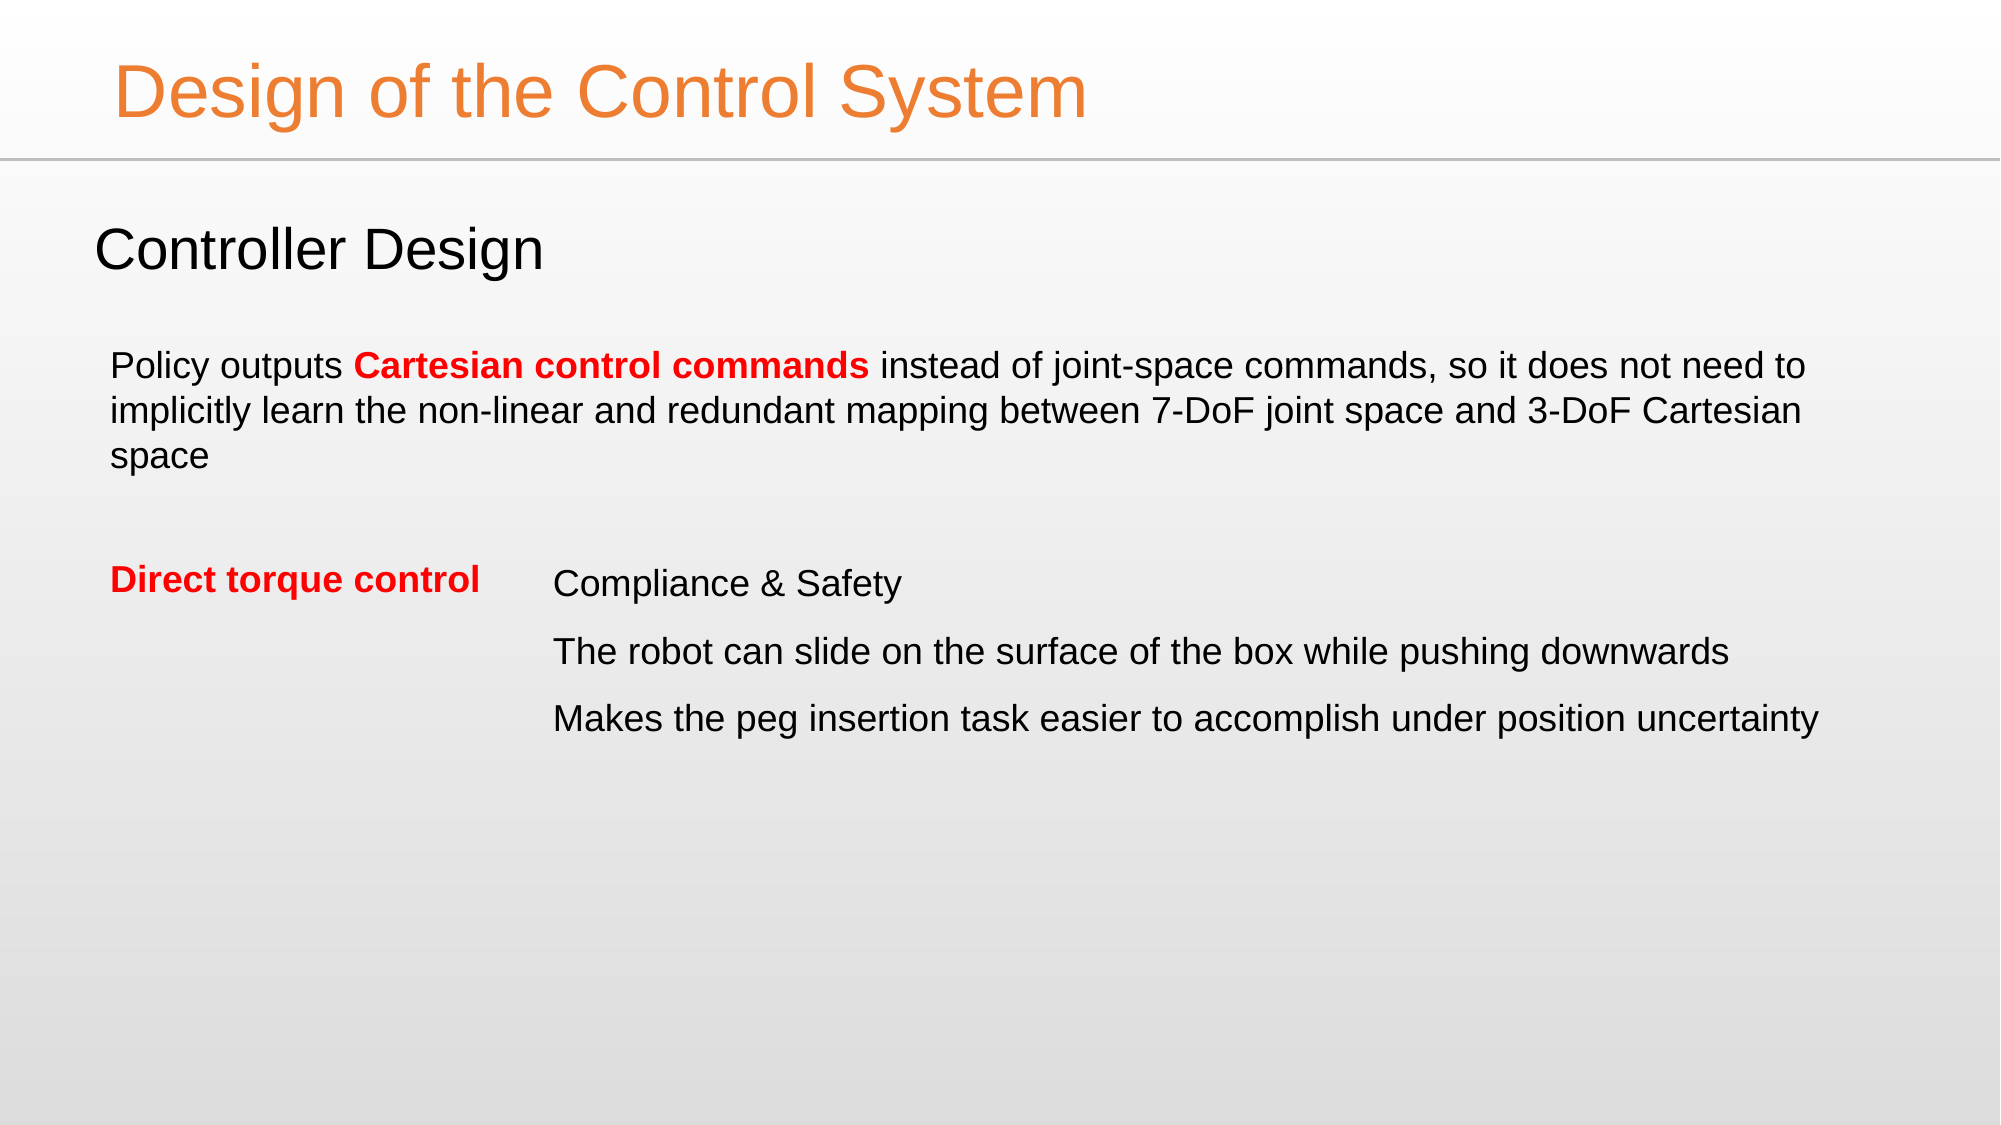

Design of the Control System

Controller Design
Policy outputs Cartesian control commands instead of joint-space commands, so it does not need to implicitly learn the non-linear and redundant mapping between 7-DoF joint space and 3-DoF Cartesian space
Compliance & Safety
The robot can slide on the surface of the box while pushing downwards
Makes the peg insertion task easier to accomplish under position uncertainty
Direct torque control